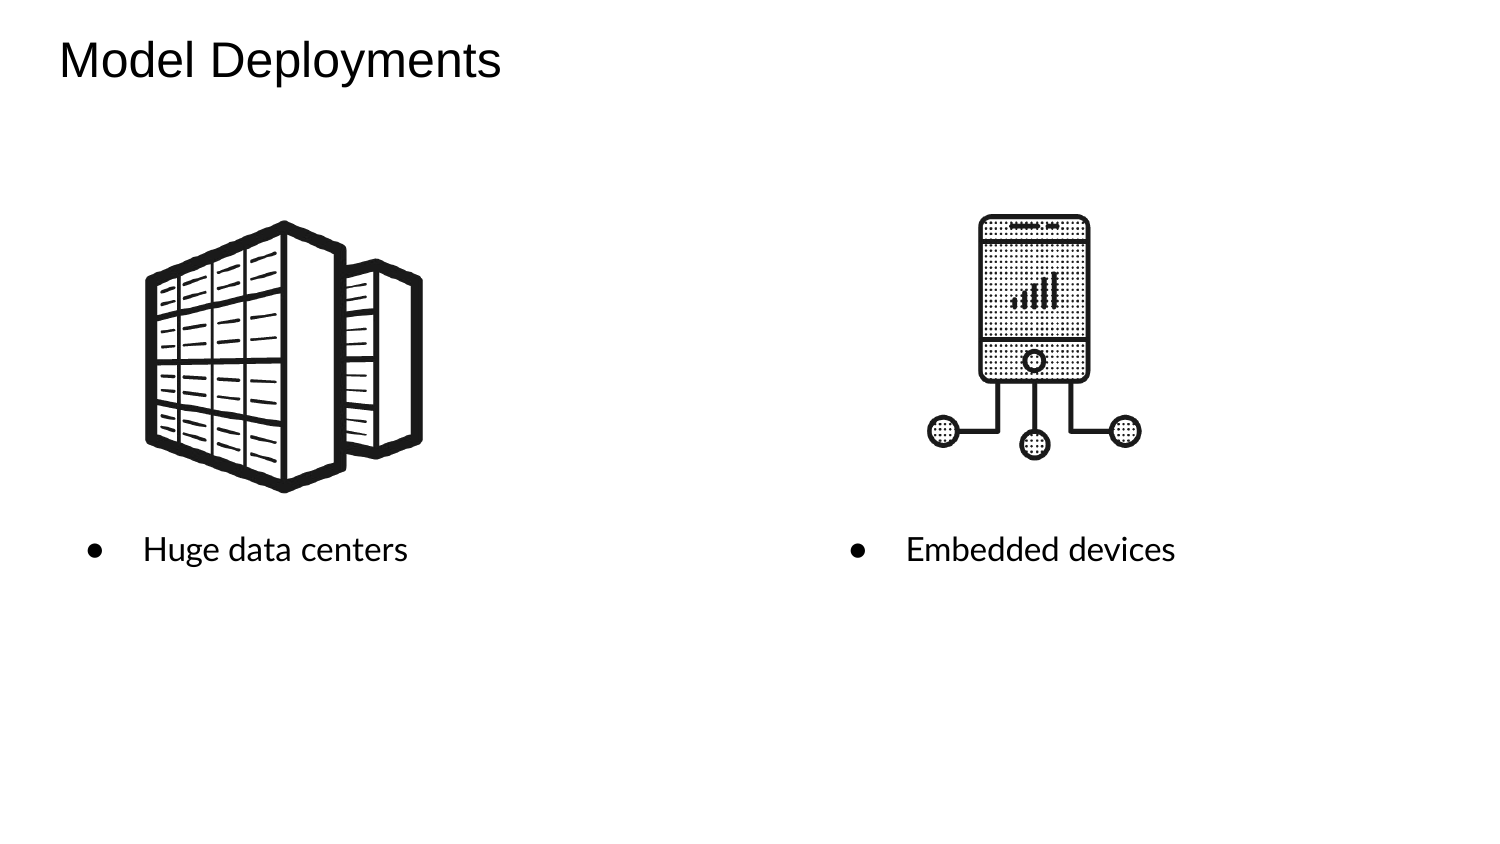

Model Deployments

Huge data centers
Embedded devices